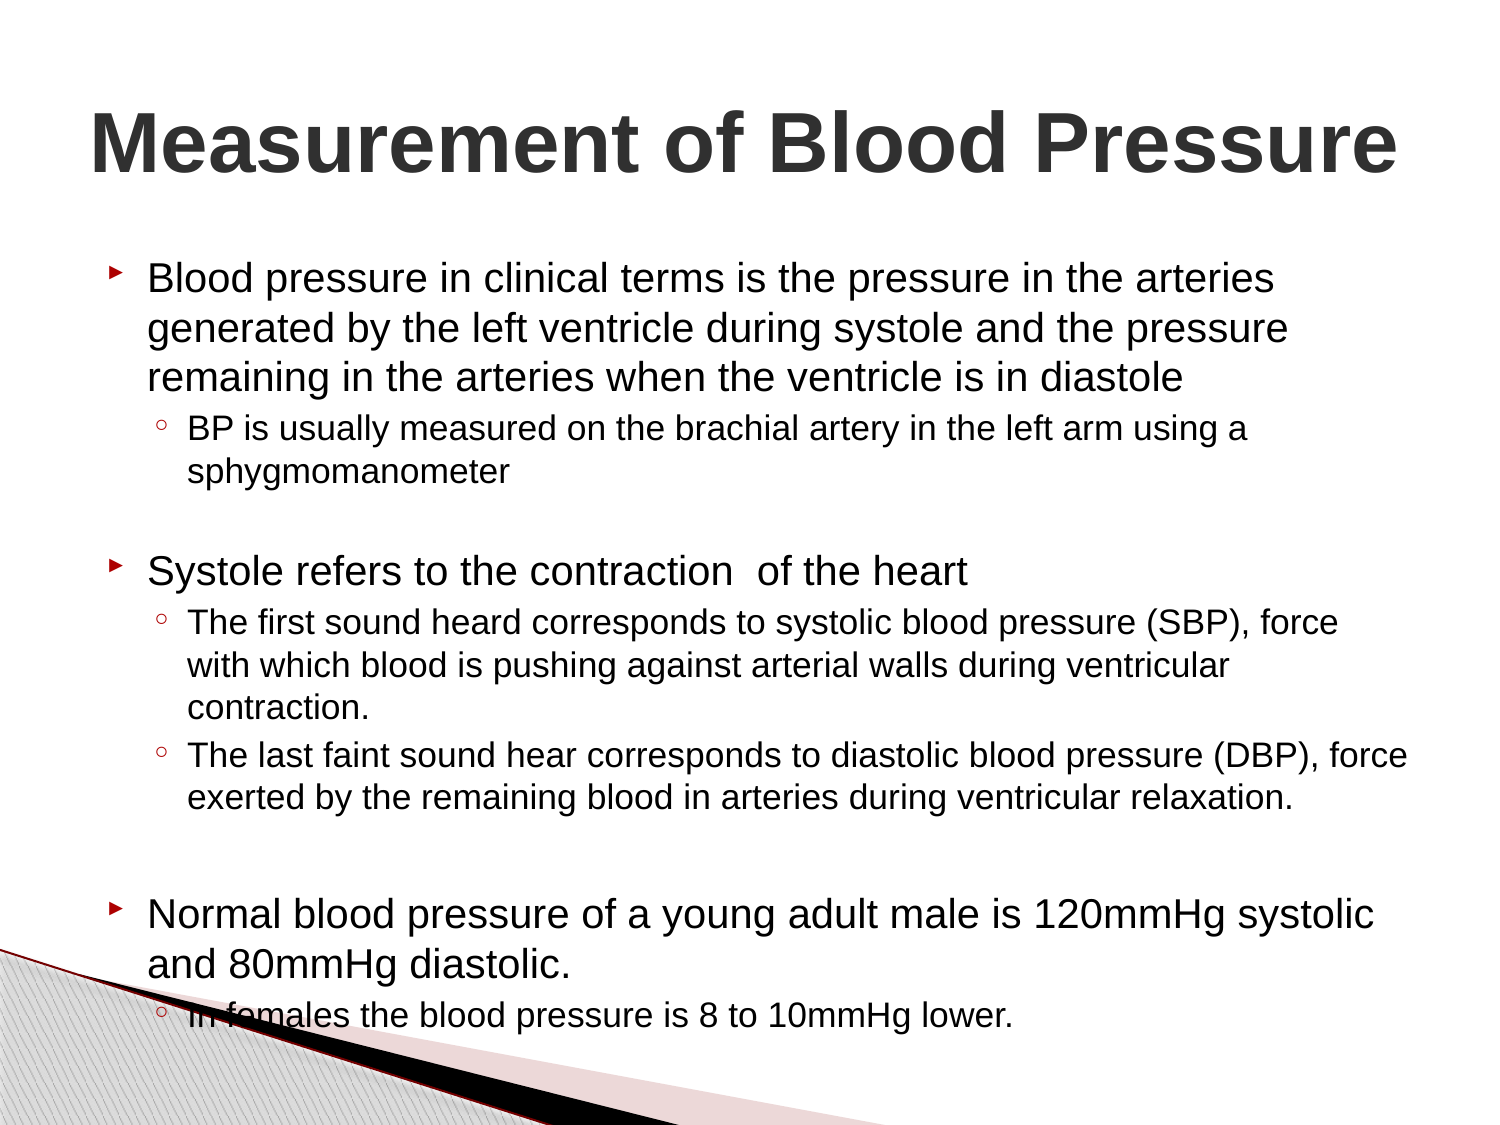

# Measurement of Blood Pressure
Blood pressure in clinical terms is the pressure in the arteries generated by the left ventricle during systole and the pressure remaining in the arteries when the ventricle is in diastole
BP is usually measured on the brachial artery in the left arm using a sphygmomanometer

Systole refers to the contraction  of the heart
The first sound heard corresponds to systolic blood pressure (SBP), force with which blood is pushing against arterial walls during ventricular contraction.
The last faint sound hear corresponds to diastolic blood pressure (DBP), force exerted by the remaining blood in arteries during ventricular relaxation.

Normal blood pressure of a young adult male is 120mmHg systolic and 80mmHg diastolic.
In females the blood pressure is 8 to 10mmHg lower.